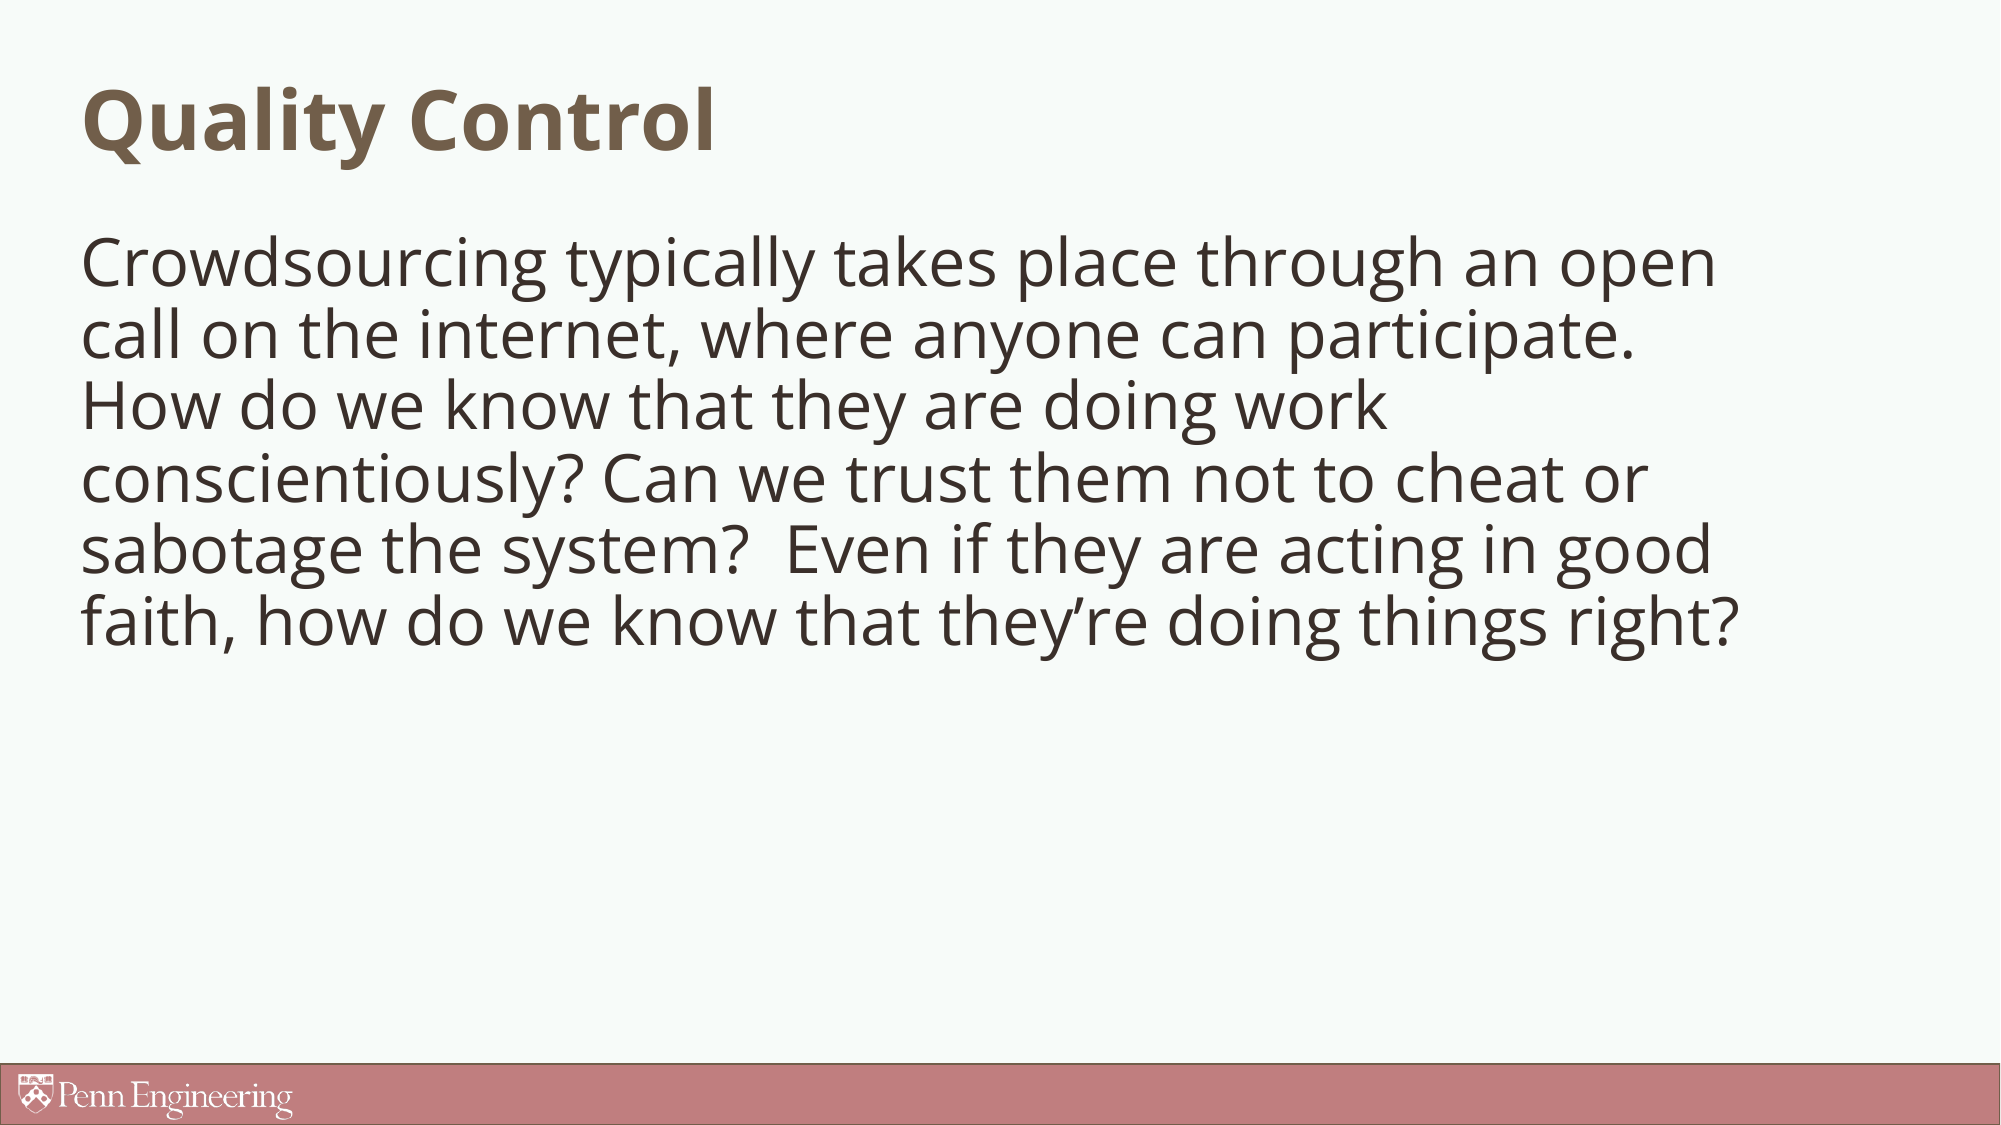

# Quality Control
Crowdsourcing typically takes place through an open call on the internet, where anyone can participate. How do we know that they are doing work conscientiously? Can we trust them not to cheat or sabotage the system?  Even if they are acting in good faith, how do we know that they’re doing things right?